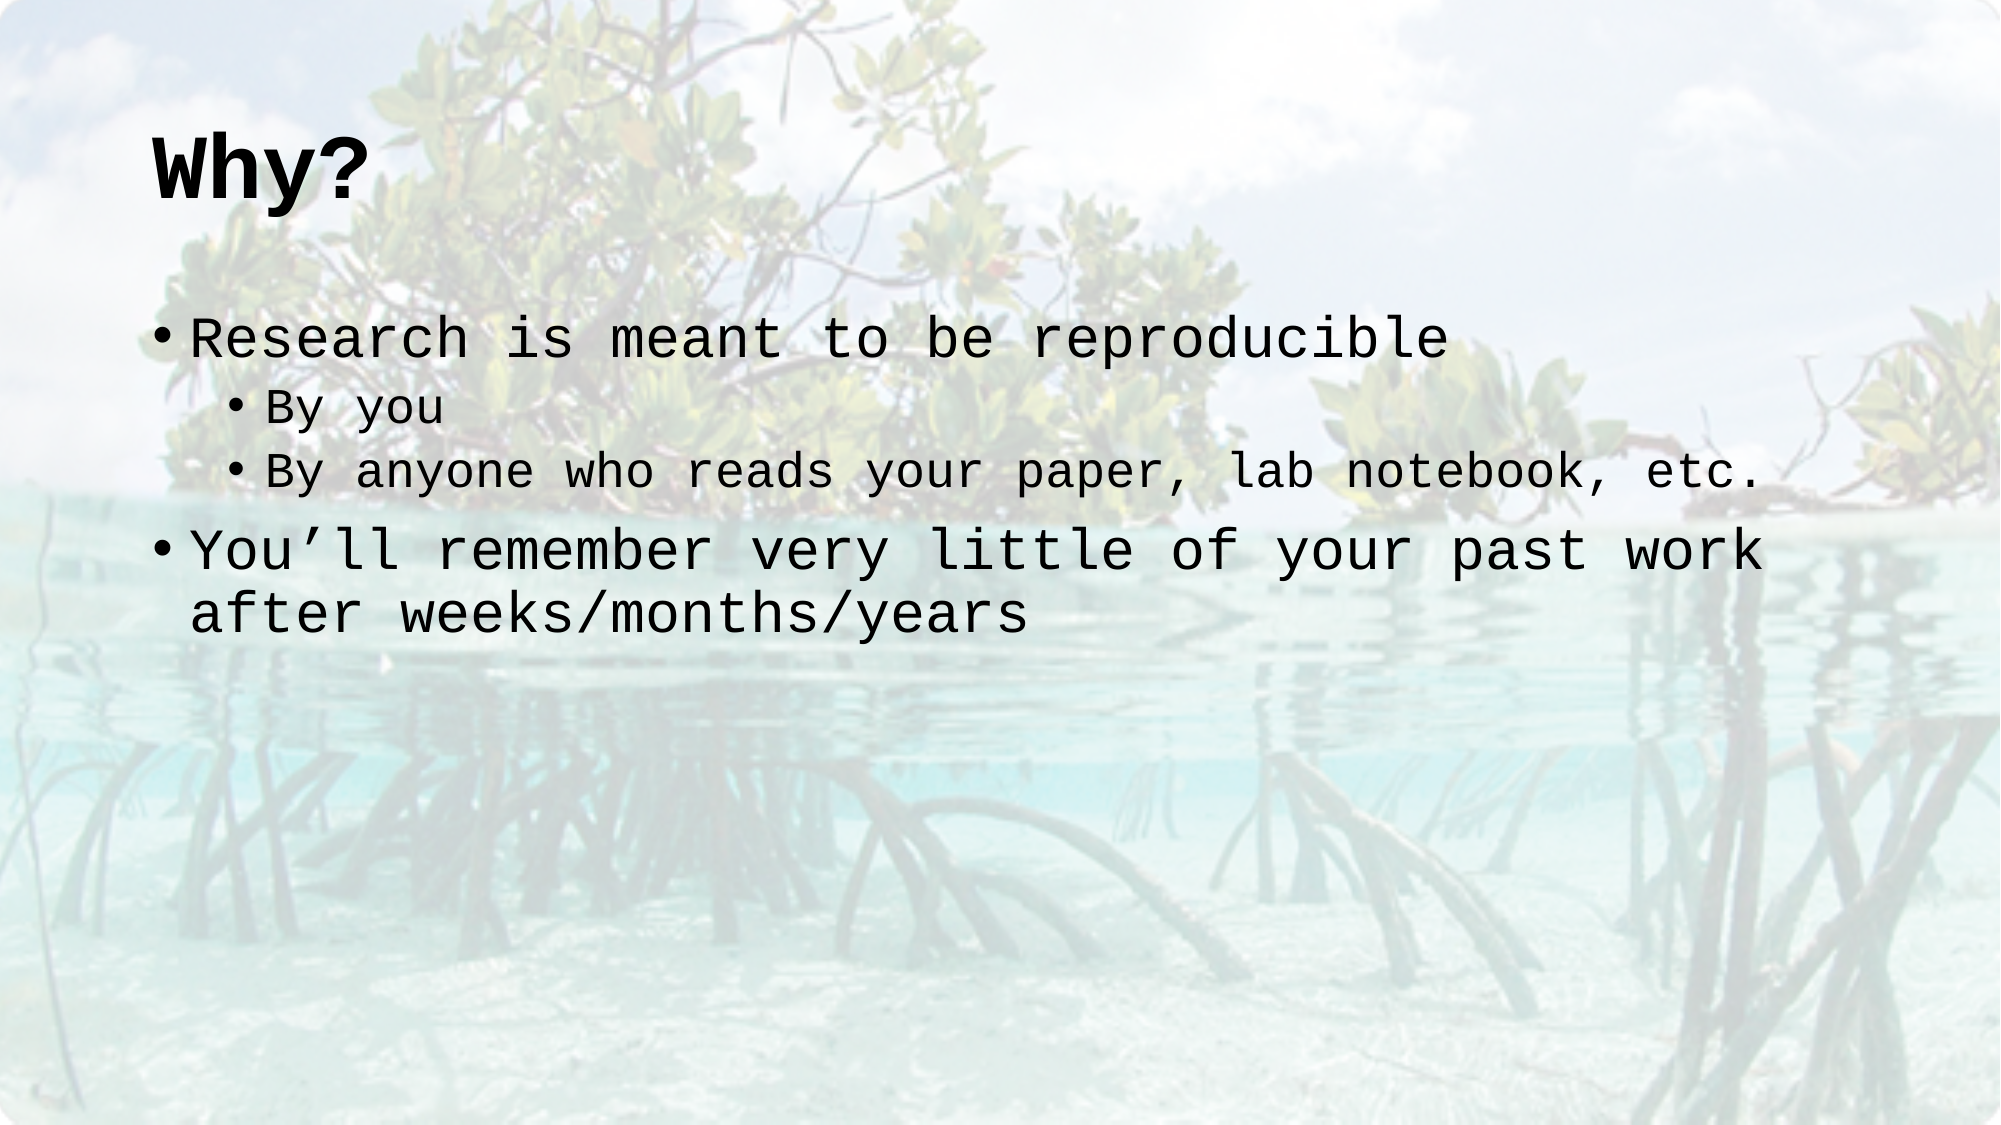

# Why?
Research is meant to be reproducible
By you
By anyone who reads your paper, lab notebook, etc.
You’ll remember very little of your past work after weeks/months/years